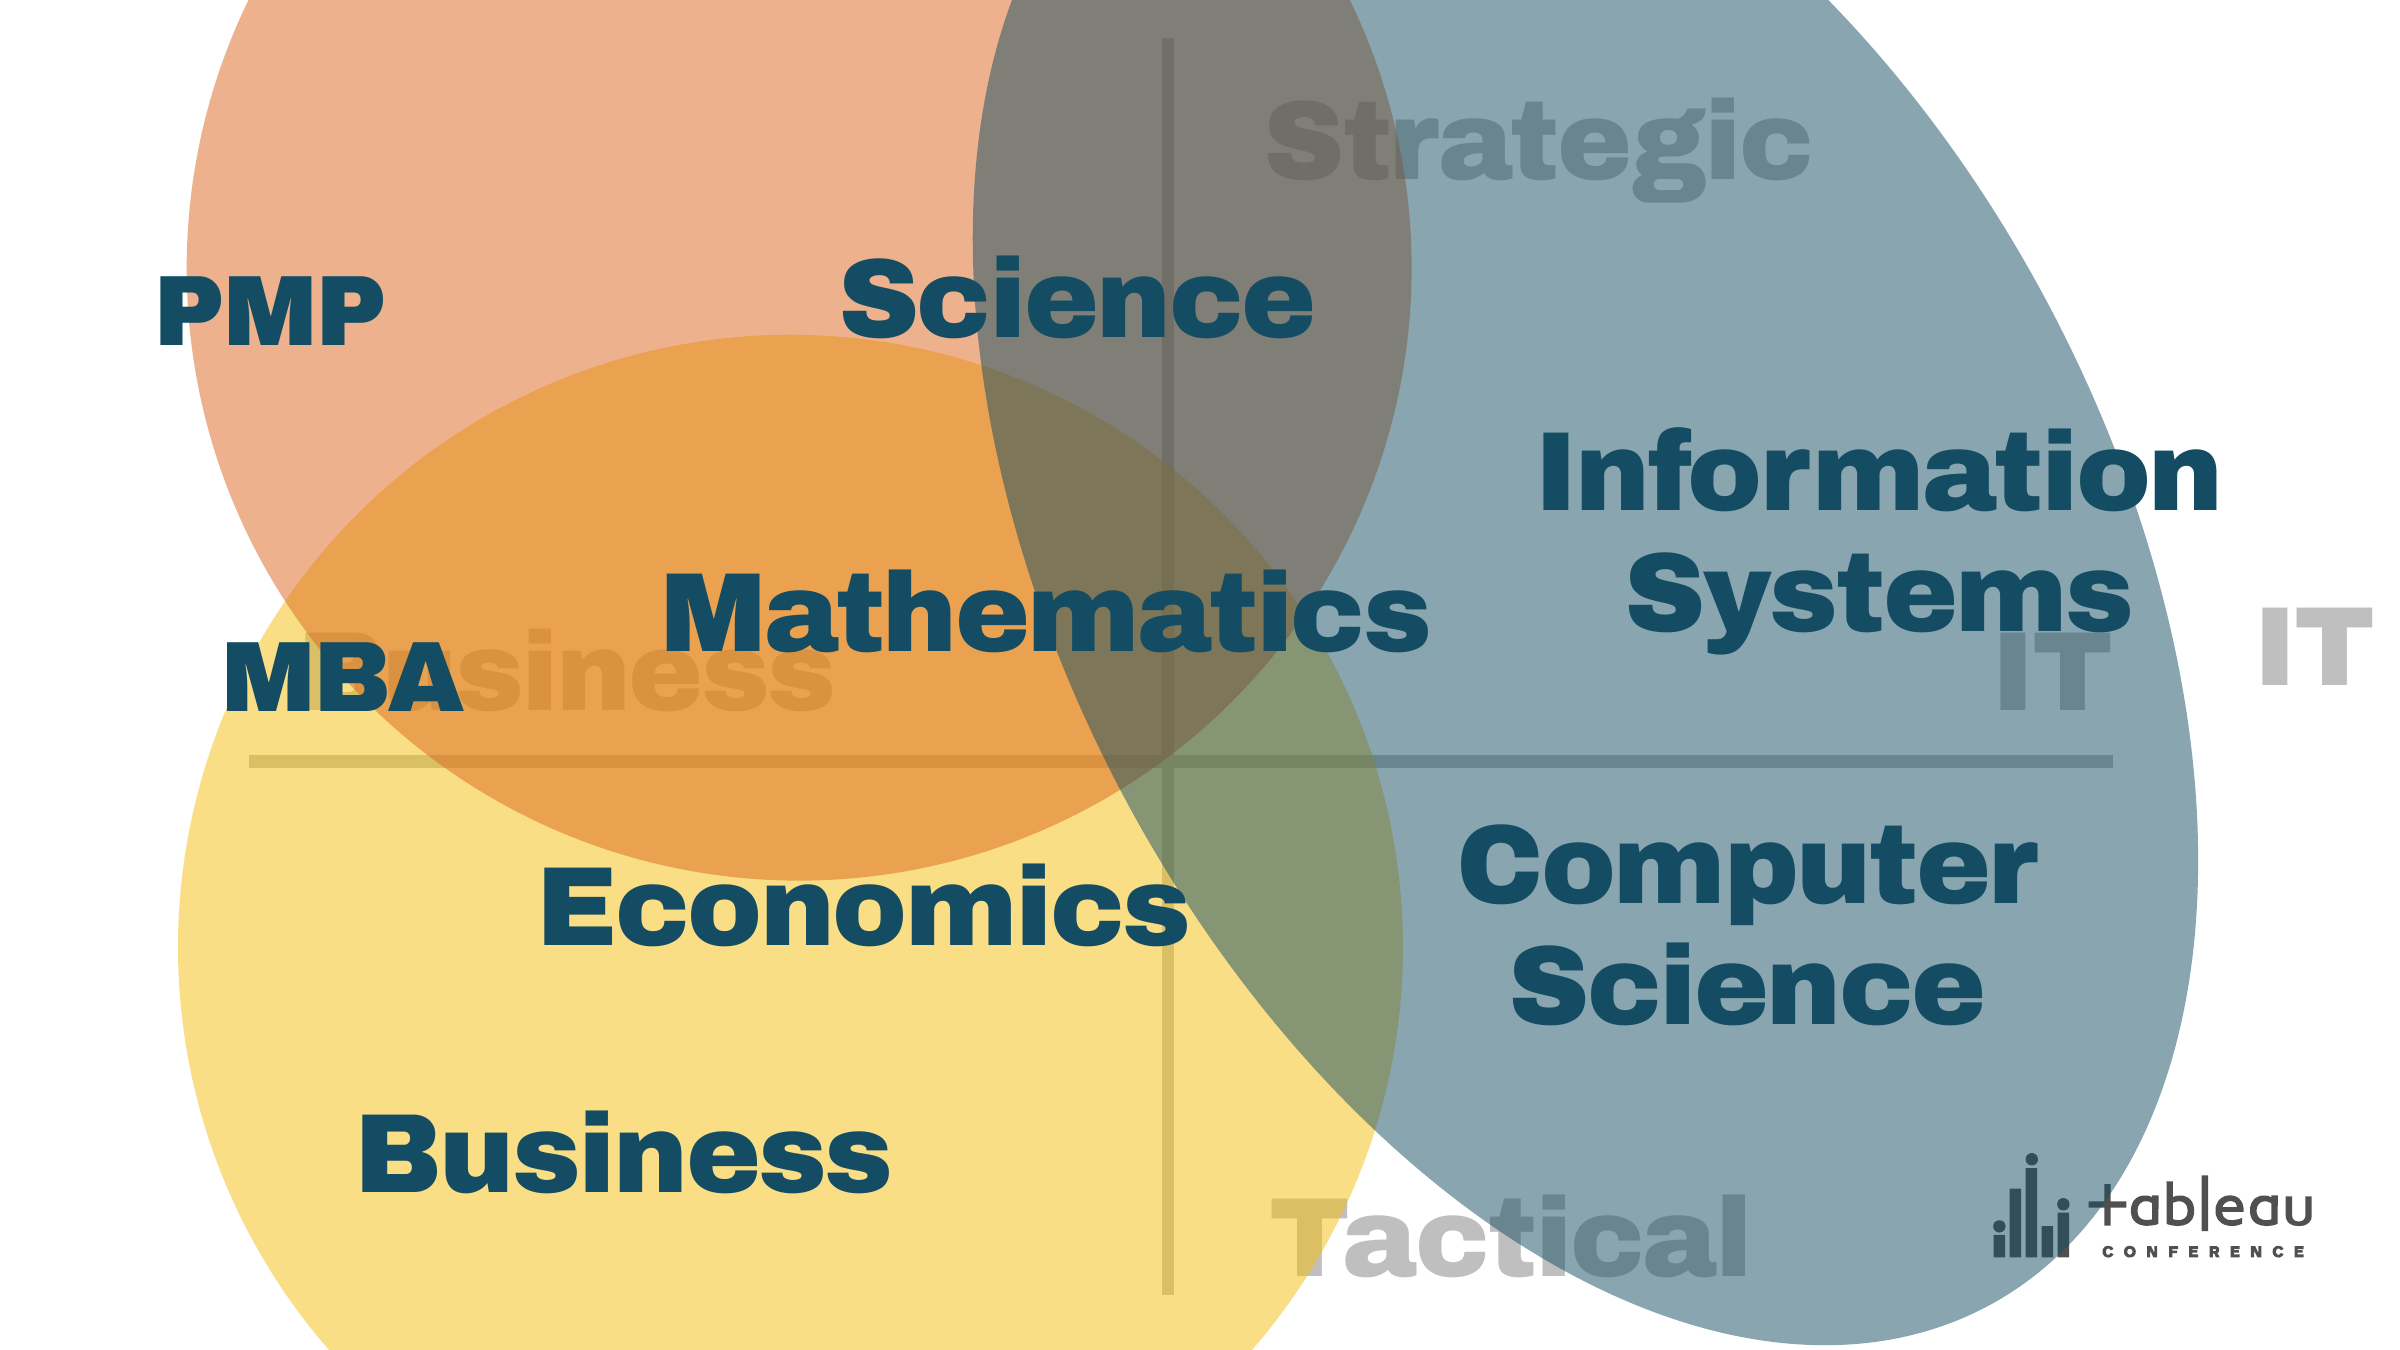

Strategic
Strategic
Science
PMP

Information
Systems
Mathematics
Business
IT
Business
IT
MBA
Computer
Science
Economics
Business
Tactical
Tactical